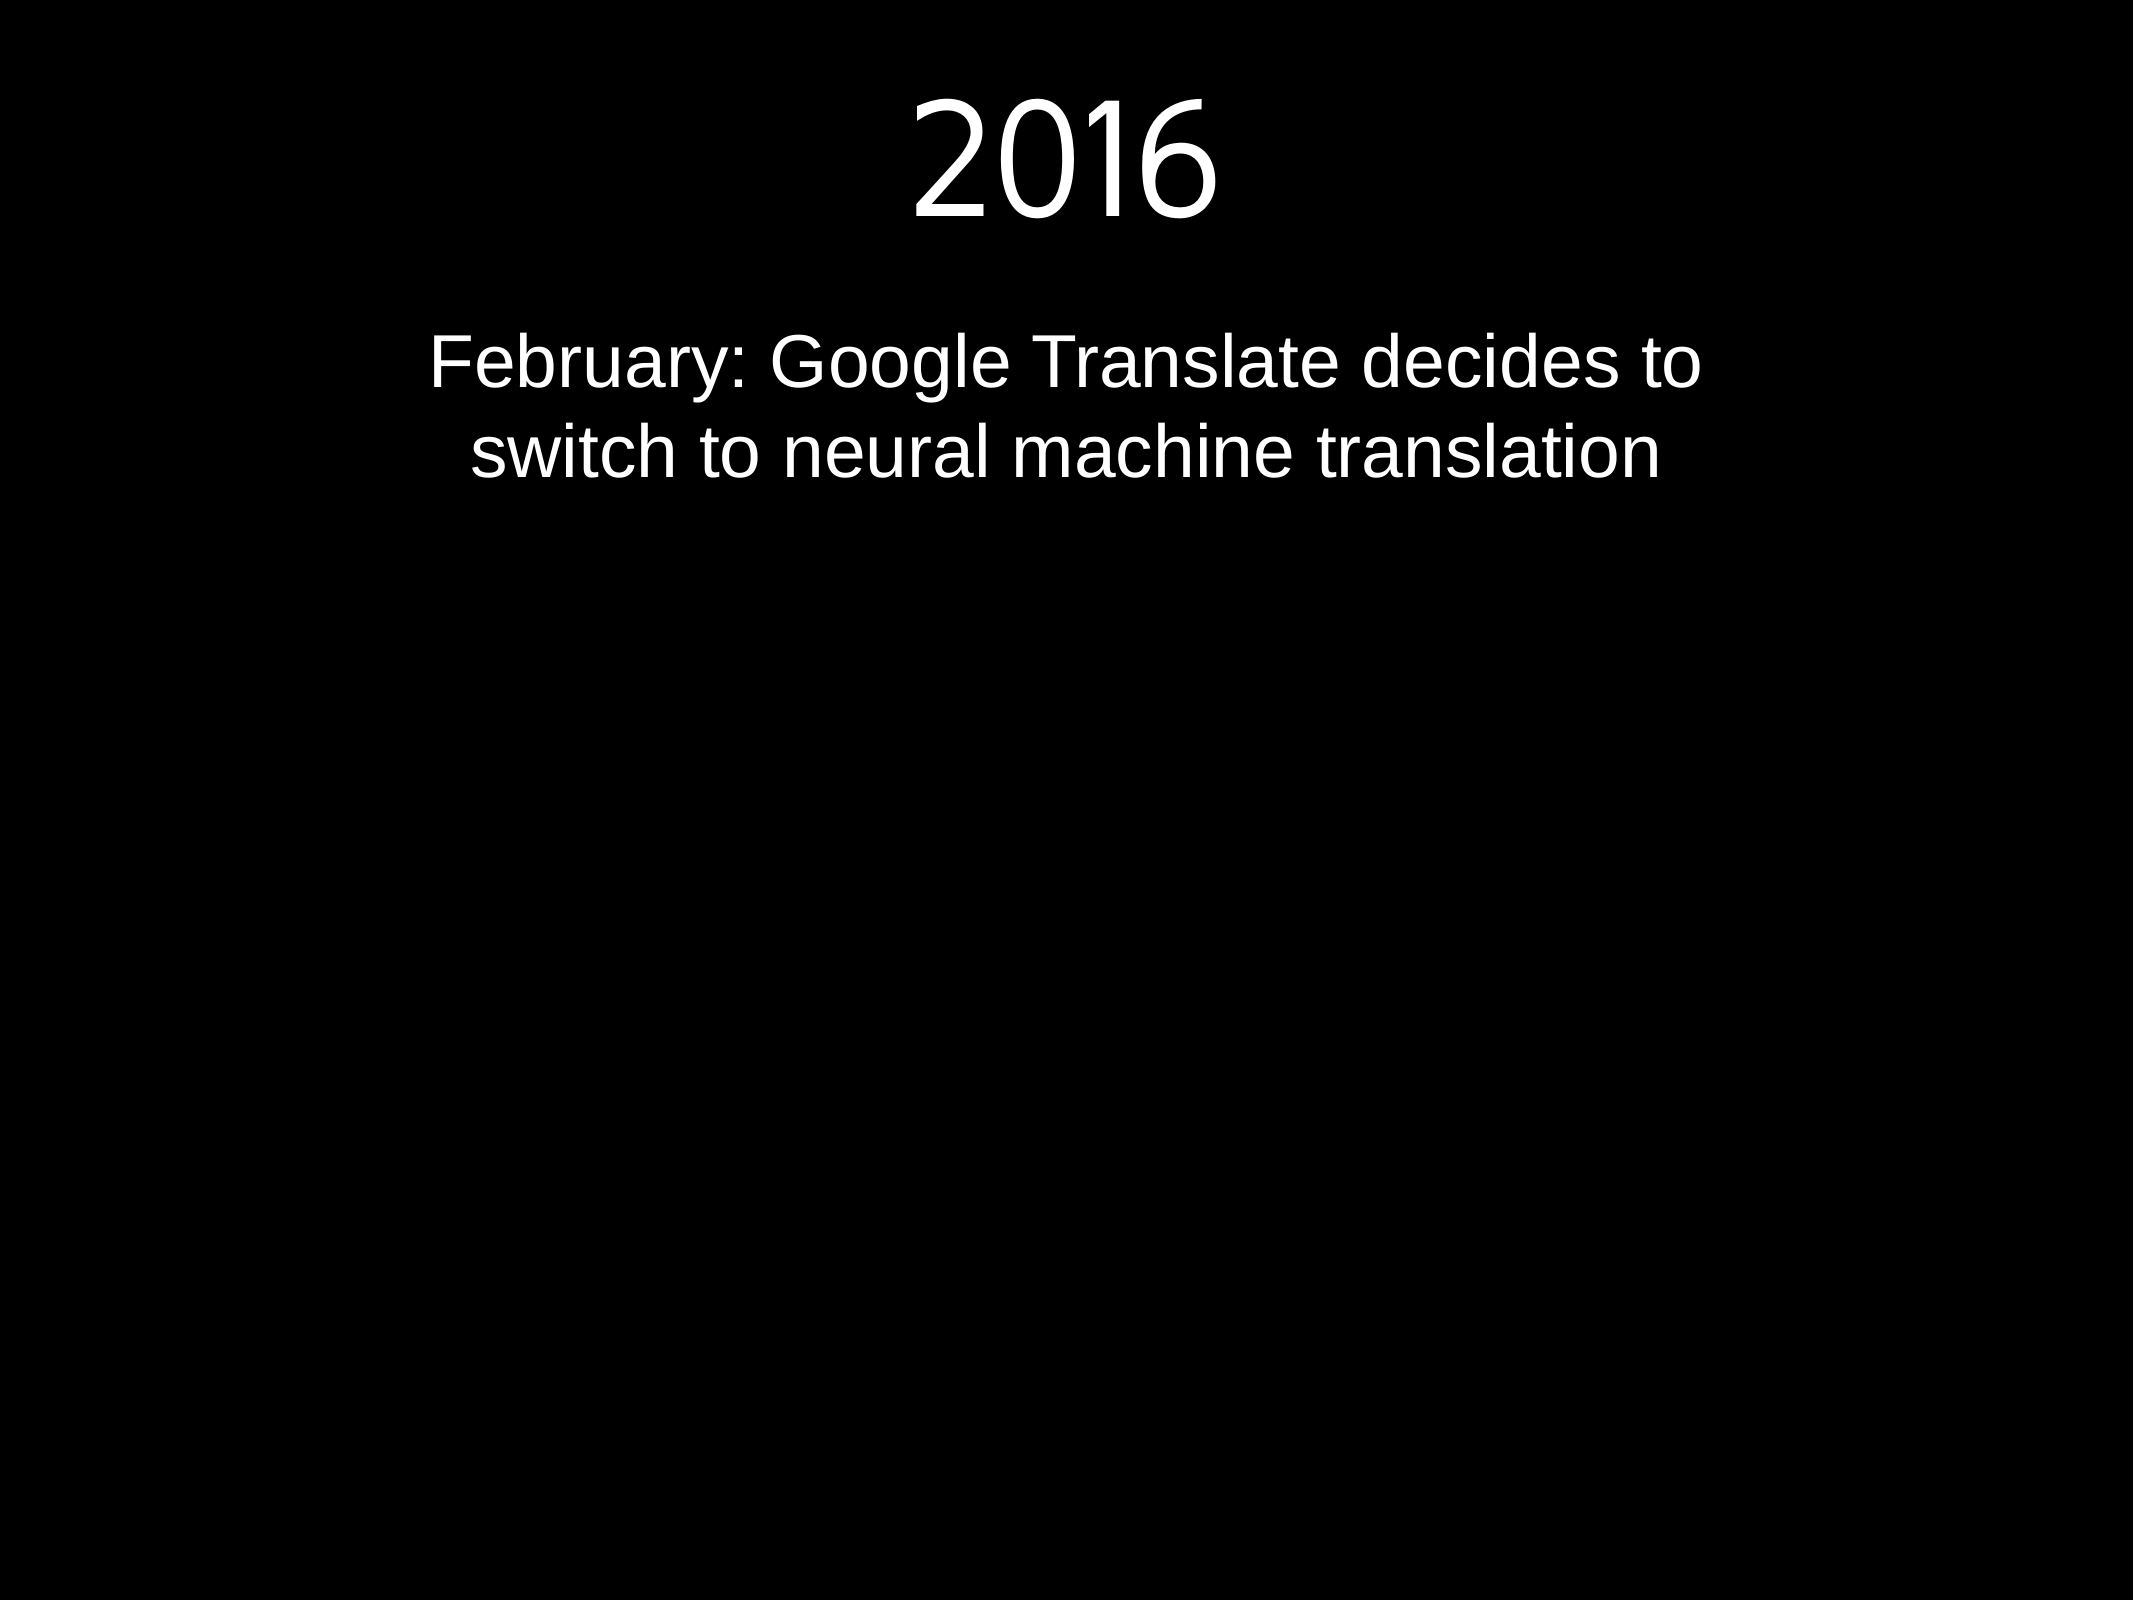

2016
February: Google Translate decides to switch to neural machine translation